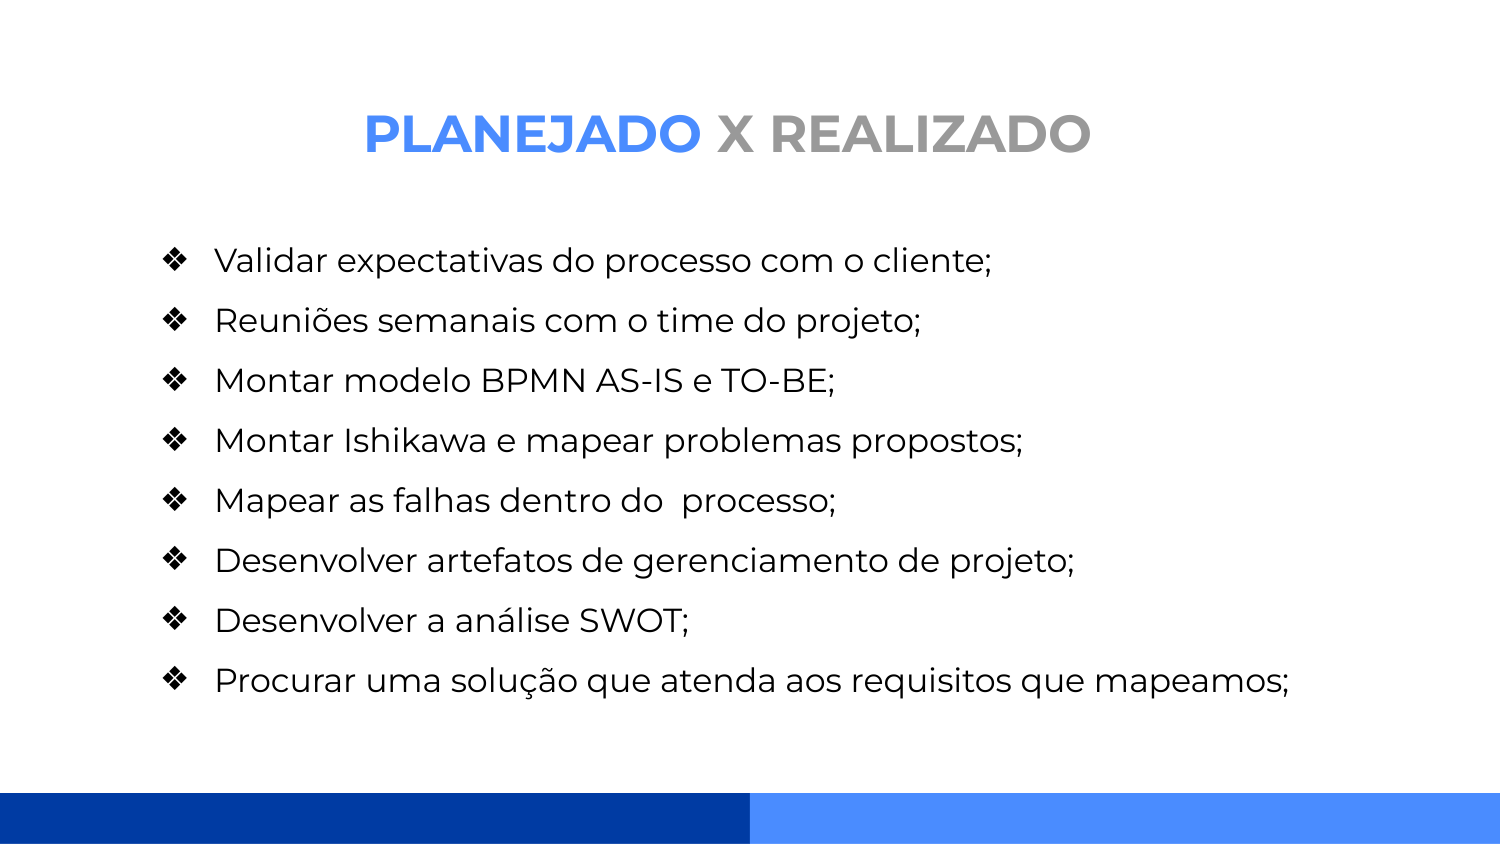

PLANEJADO X REALIZADO

Validar expectativas do processo com o cliente;
Reuniões semanais com o time do projeto;
Montar modelo BPMN AS-IS e TO-BE;
Montar Ishikawa e mapear problemas propostos;
Mapear as falhas dentro do  processo;
Desenvolver artefatos de gerenciamento de projeto;
Desenvolver a análise SWOT;
Procurar uma solução que atenda aos requisitos que mapeamos;